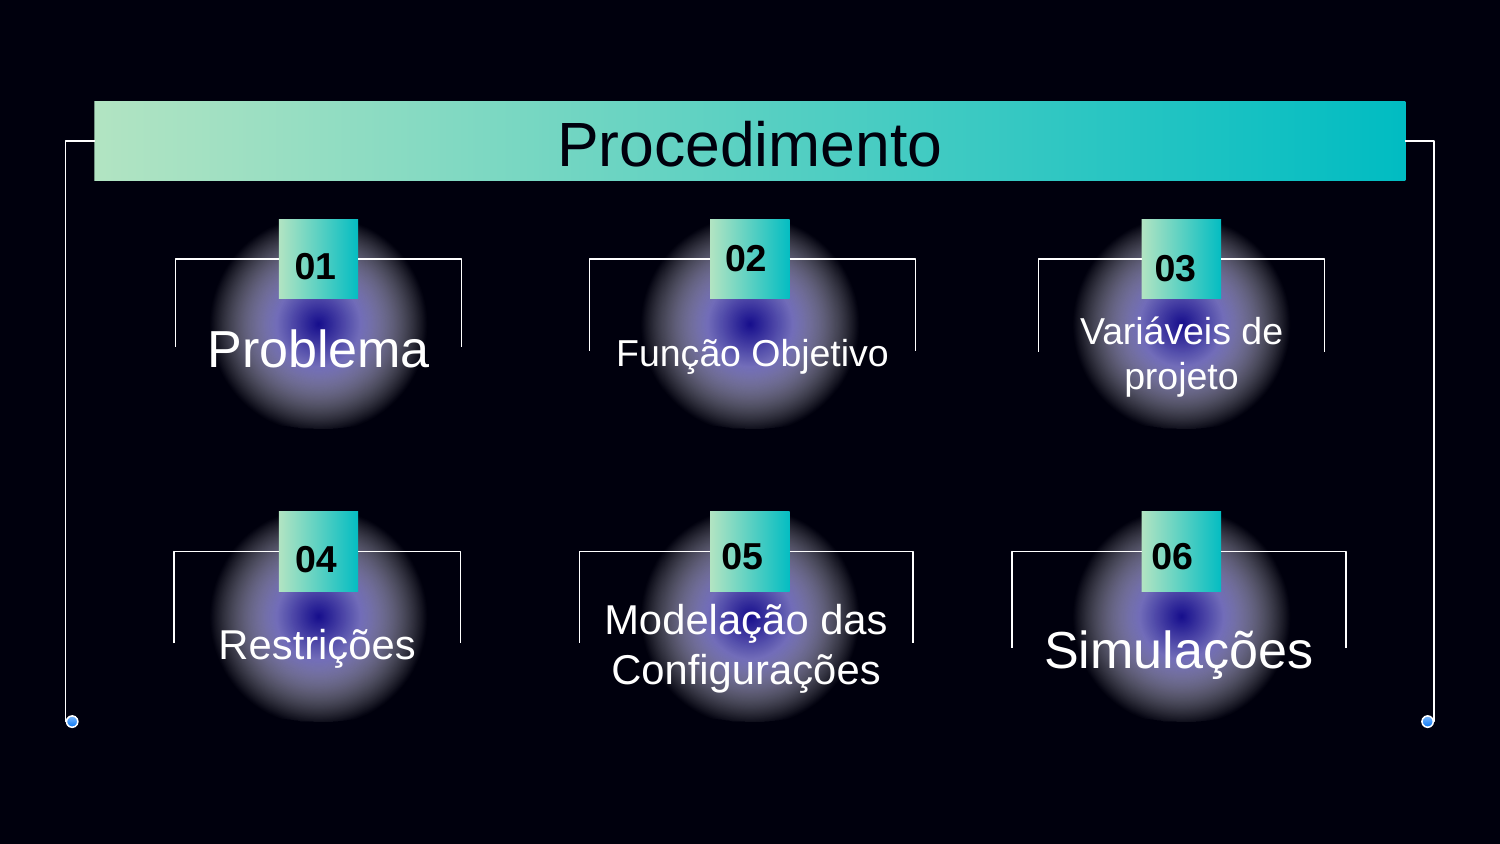

# Procedimento

02
01
03
Problema
Função Objetivo
Variáveis de projeto

05
06
04
Restrições
Modelação das Configurações
Simulações